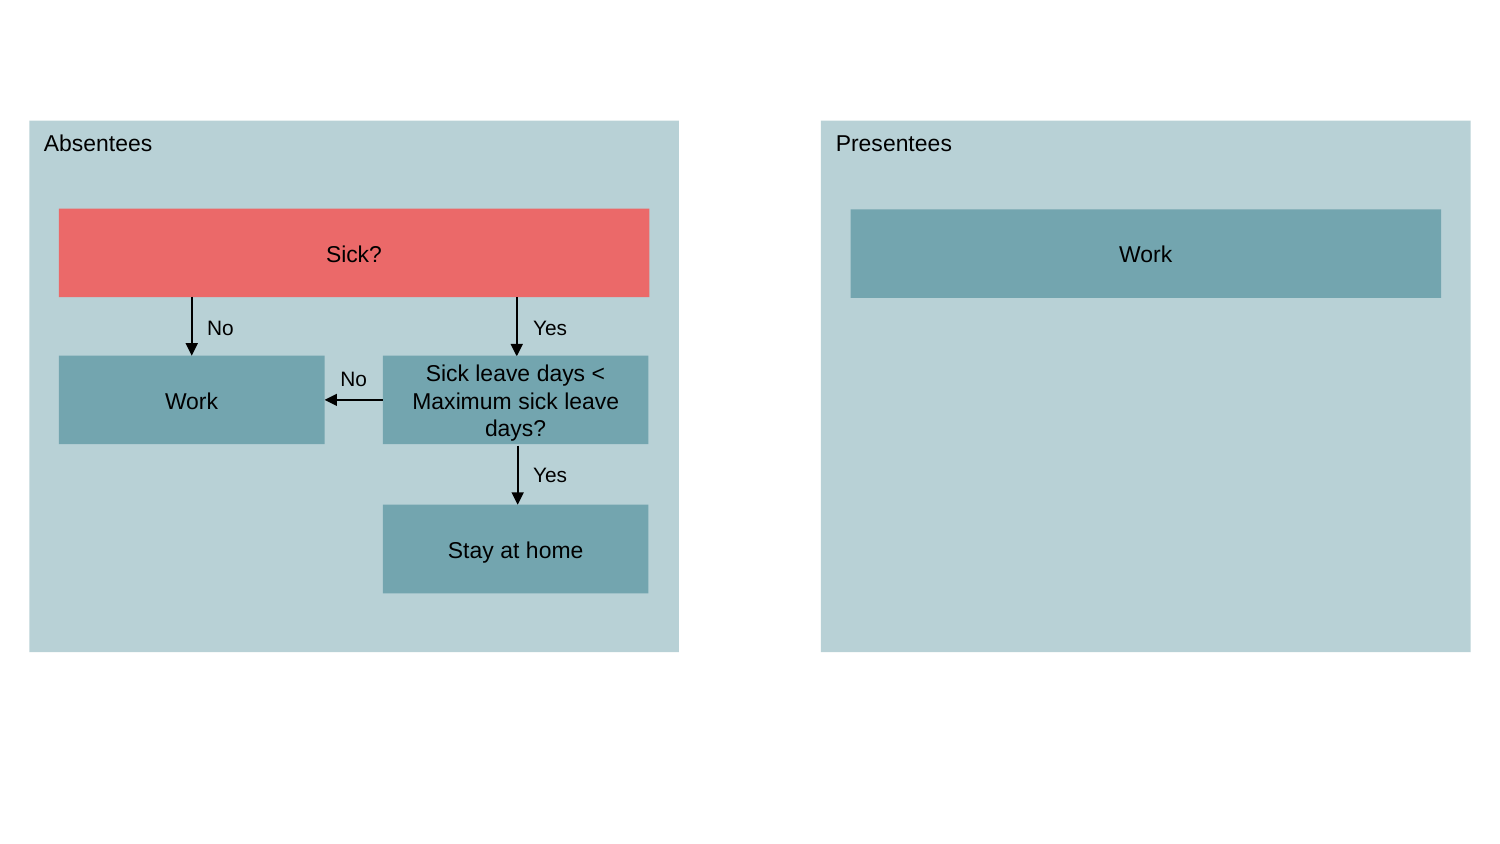

Absentees
Presentees
Sick?
Work
No
Yes
Work
Sick leave days < Maximum sick leave days?
No
Yes
Stay at home